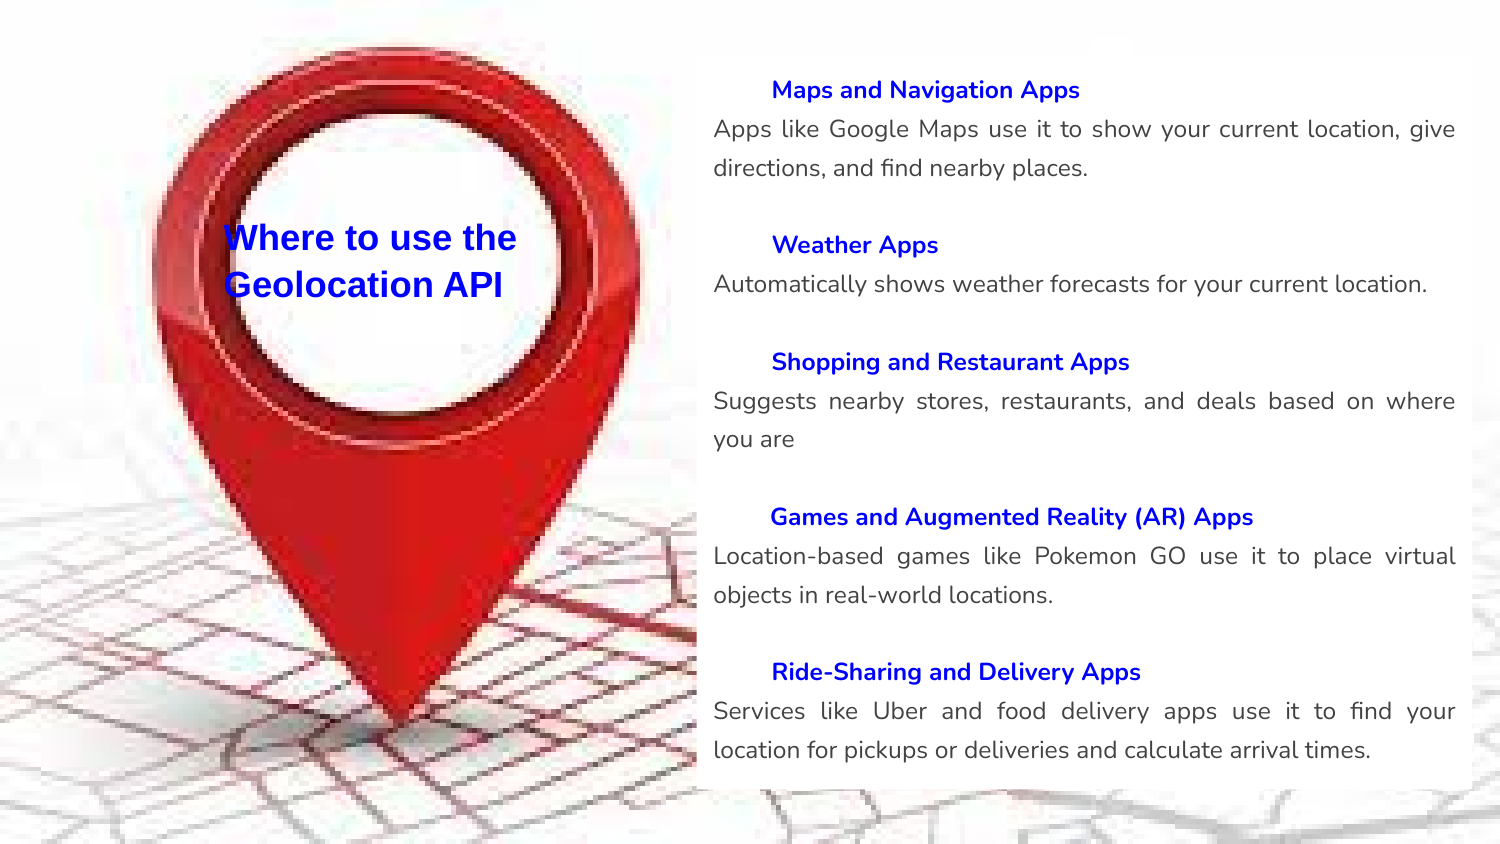

Maps and Navigation Apps
Apps like Google Maps use it to show your current location, give directions, and find nearby places.

Weather Apps
Automatically shows weather forecasts for your current location.

Shopping and Restaurant Apps
Suggests nearby stores, restaurants, and deals based on where you are

Games and Augmented Reality (AR) Apps
Location-based games like Pokemon GO use it to place virtual objects in real-world locations.

Ride-Sharing and Delivery Apps
Services like Uber and food delivery apps use it to find your location for pickups or deliveries and calculate arrival times.

Where to use the Geolocation API